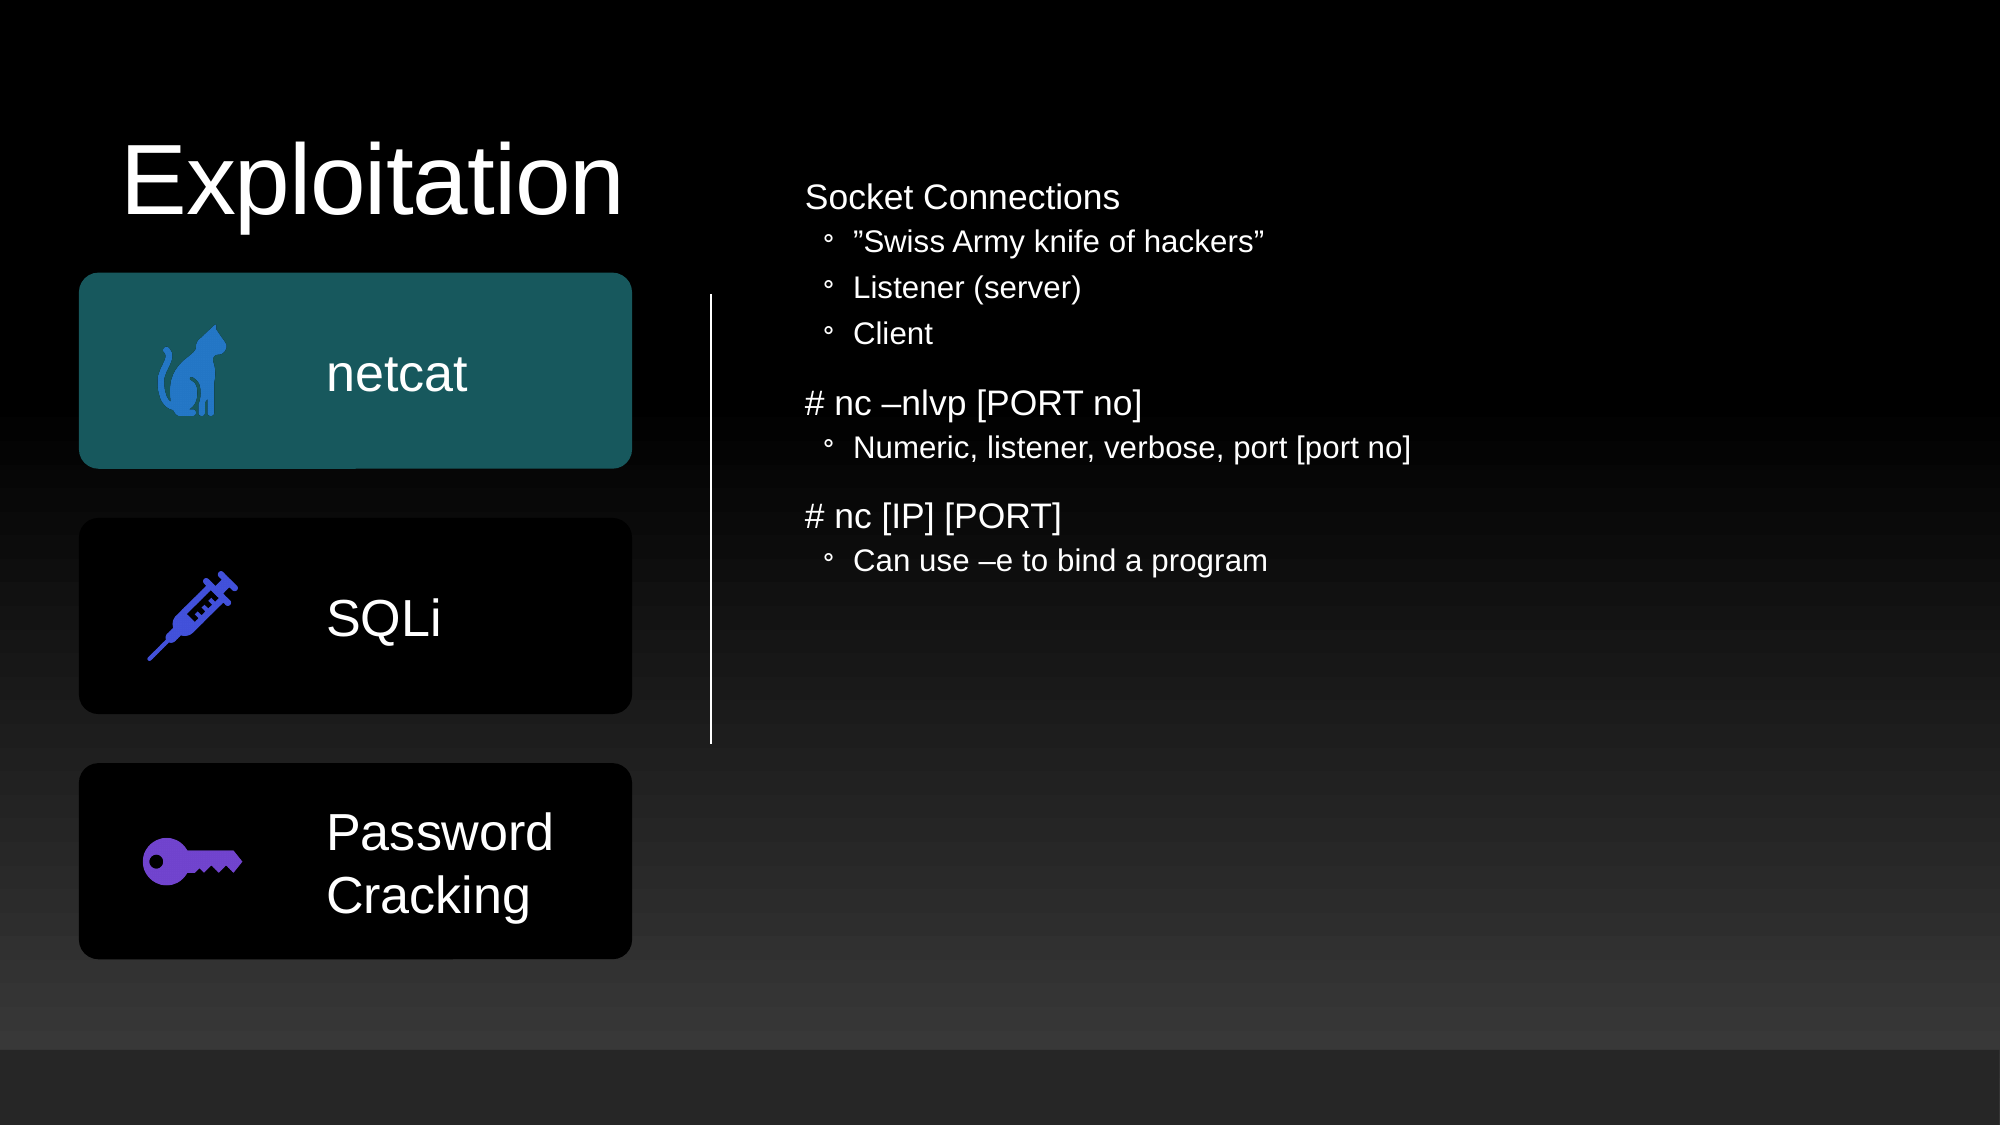

# Exploitation
Socket Connections
”Swiss Army knife of hackers”
Listener (server)
Client
# nc –nlvp [PORT no]
Numeric, listener, verbose, port [port no]
# nc [IP] [PORT]
Can use –e to bind a program
netcat
SQLi
Password Cracking